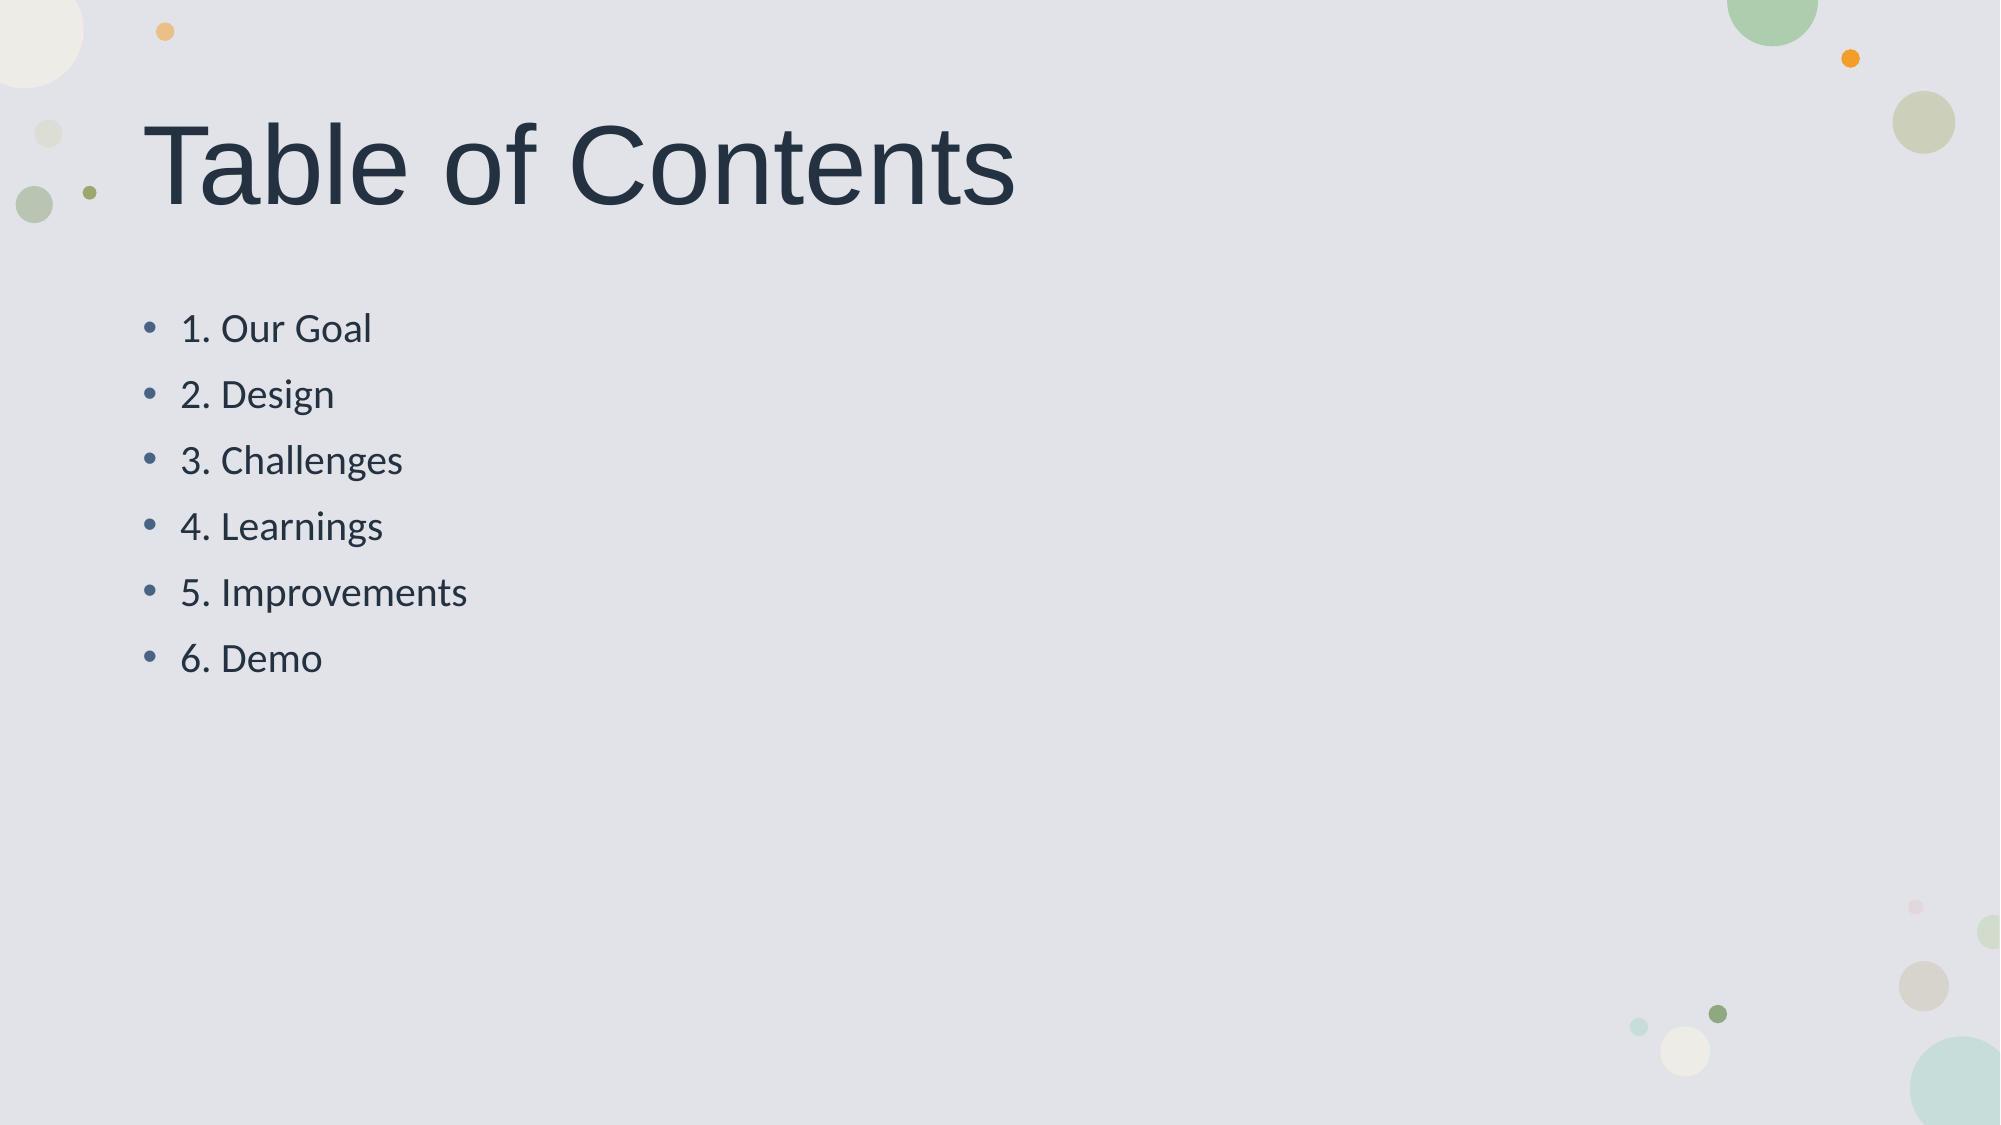

# Table of Contents
1. Our Goal
2. Design
3. Challenges
4. Learnings
5. Improvements
6. Demo